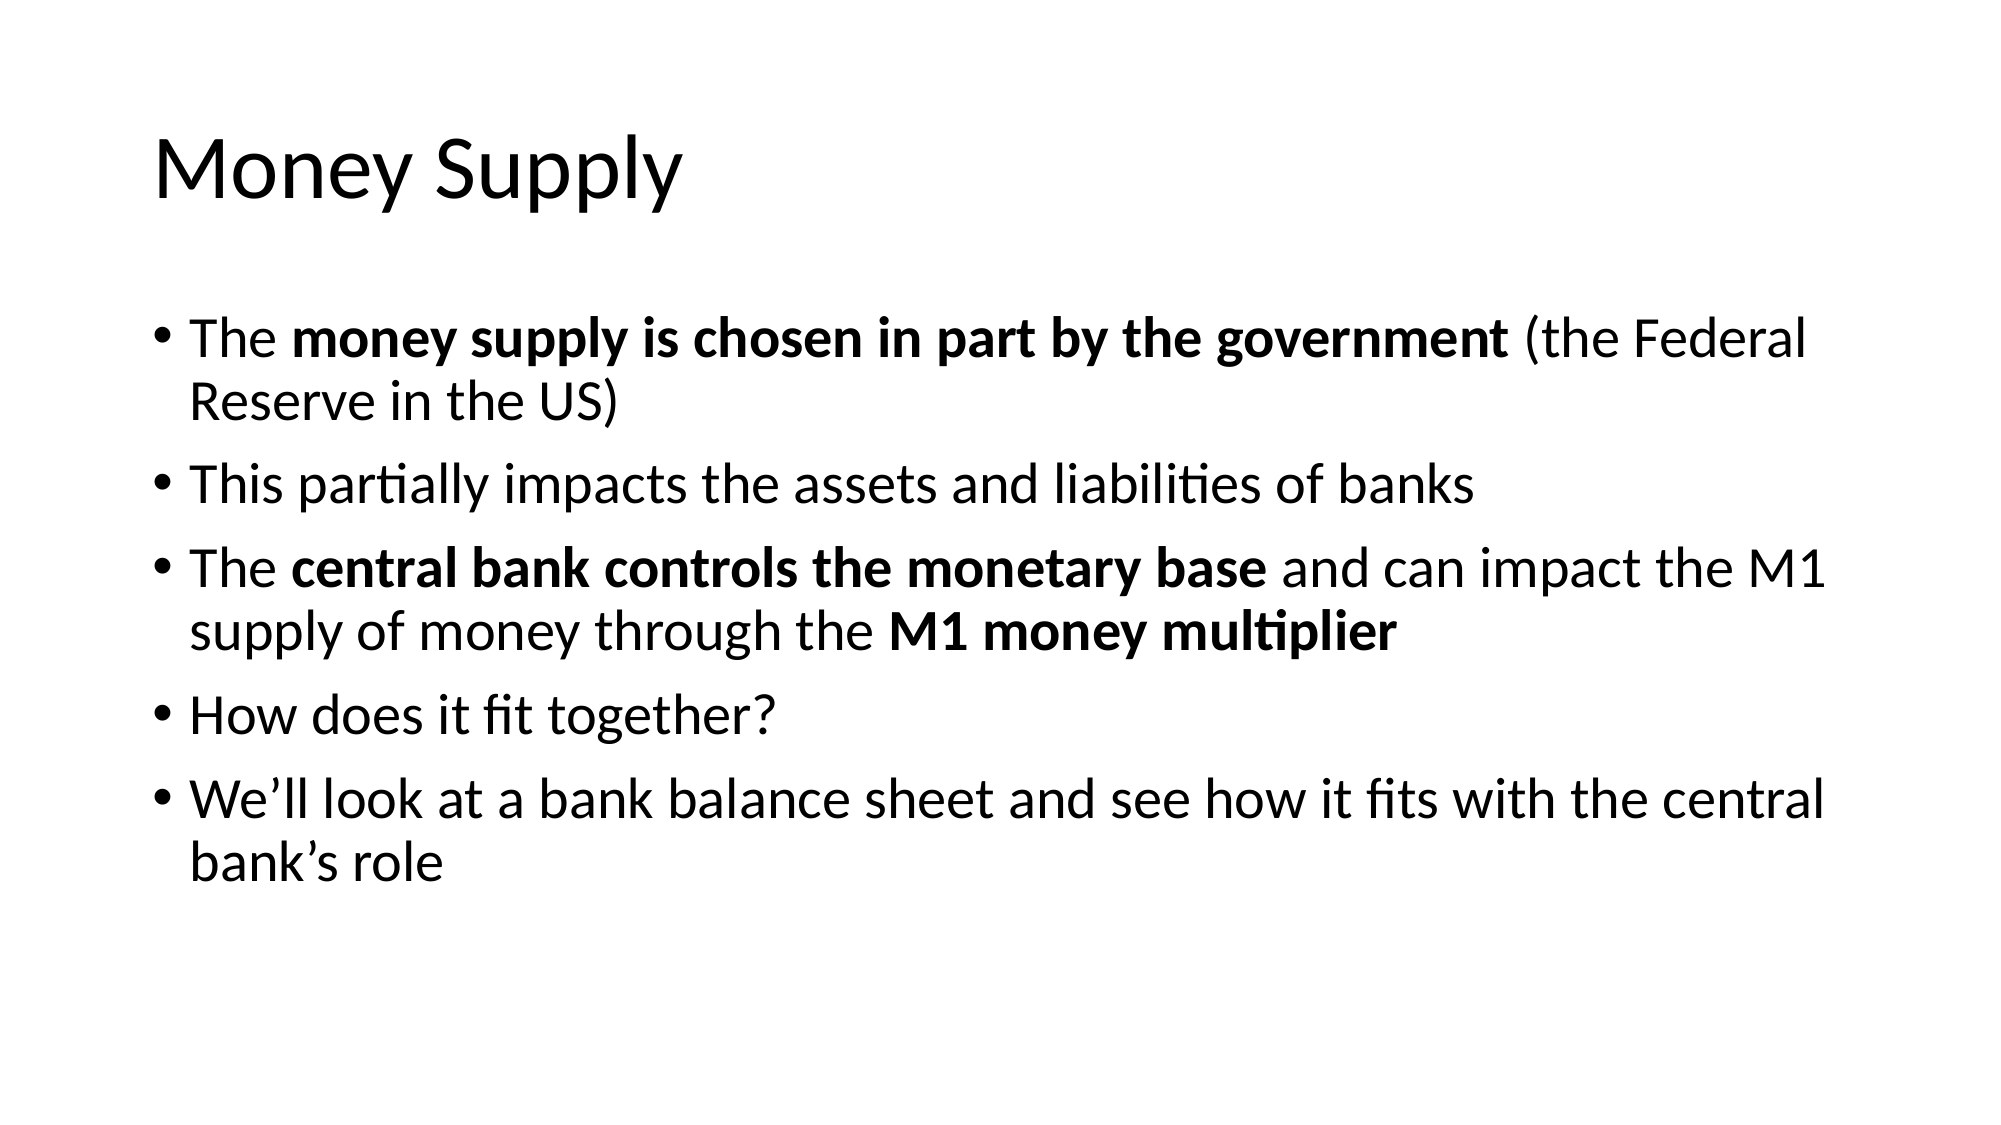

# Money Supply
The money supply is chosen in part by the government (the Federal Reserve in the US)
This partially impacts the assets and liabilities of banks
The central bank controls the monetary base and can impact the M1 supply of money through the M1 money multiplier
How does it fit together?
We’ll look at a bank balance sheet and see how it fits with the central bank’s role